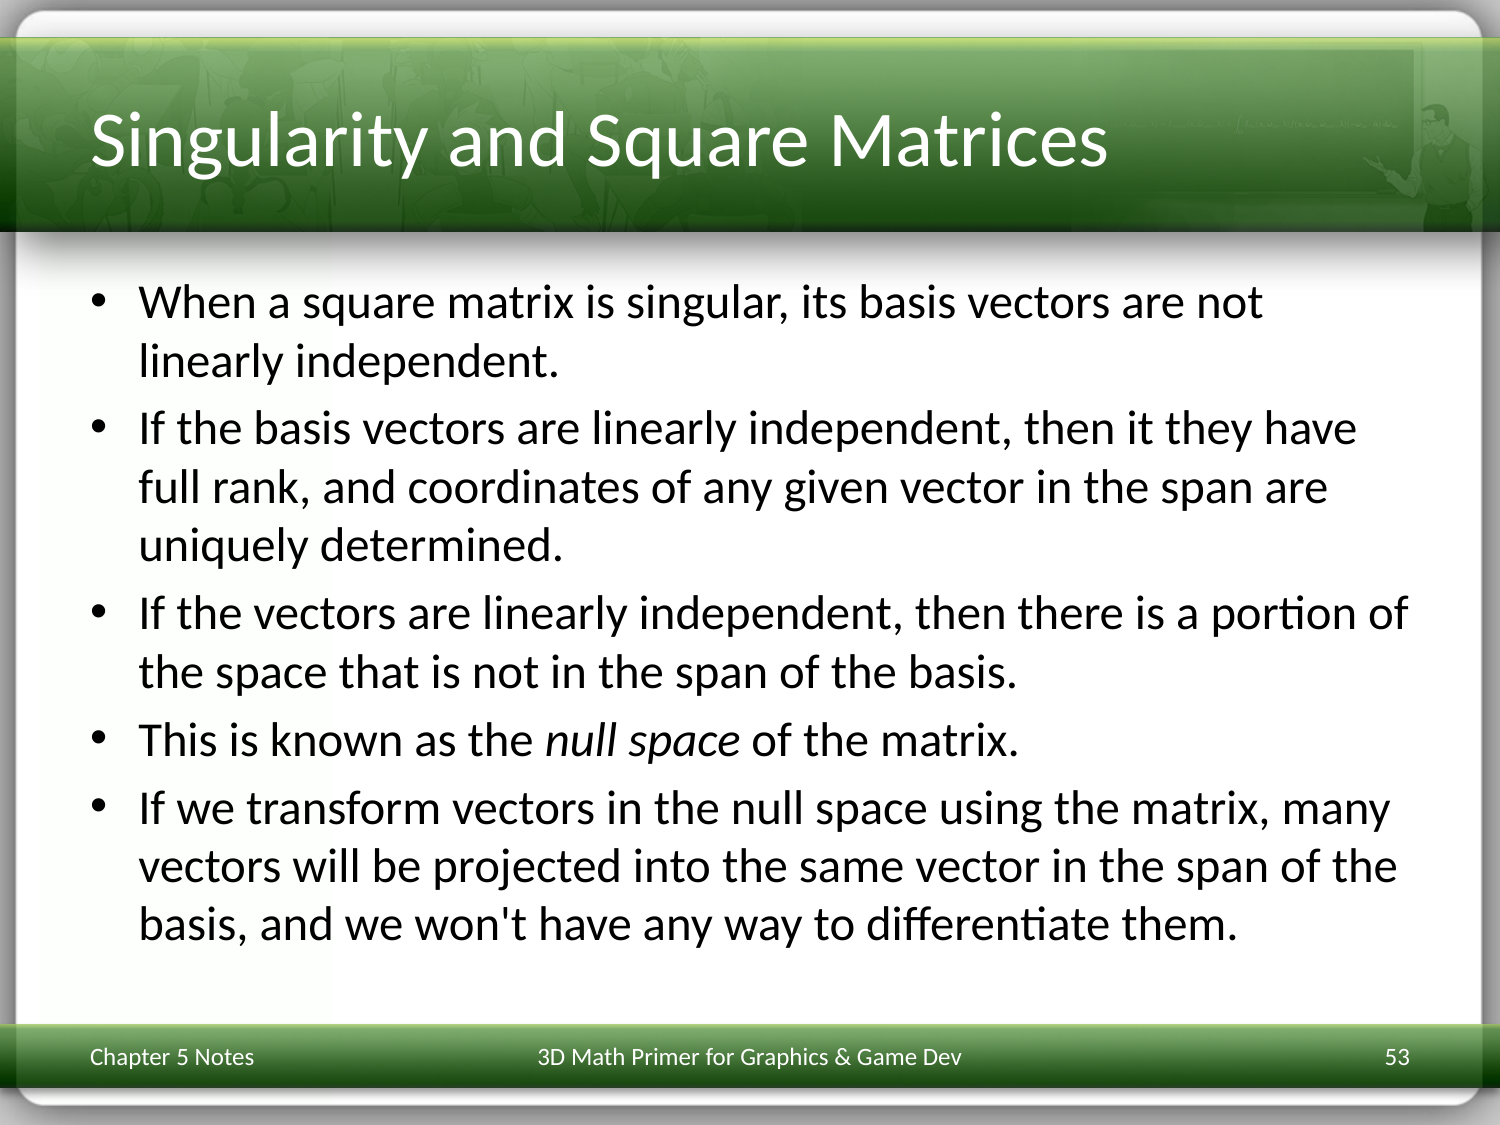

# Singularity and Square Matrices
When a square matrix is singular, its basis vectors are not linearly independent.
If the basis vectors are linearly independent, then it they have full rank, and coordinates of any given vector in the span are uniquely determined.
If the vectors are linearly independent, then there is a portion of the space that is not in the span of the basis.
This is known as the null space of the matrix.
If we transform vectors in the null space using the matrix, many vectors will be projected into the same vector in the span of the basis, and we won't have any way to differentiate them.
Chapter 5 Notes
3D Math Primer for Graphics & Game Dev
53